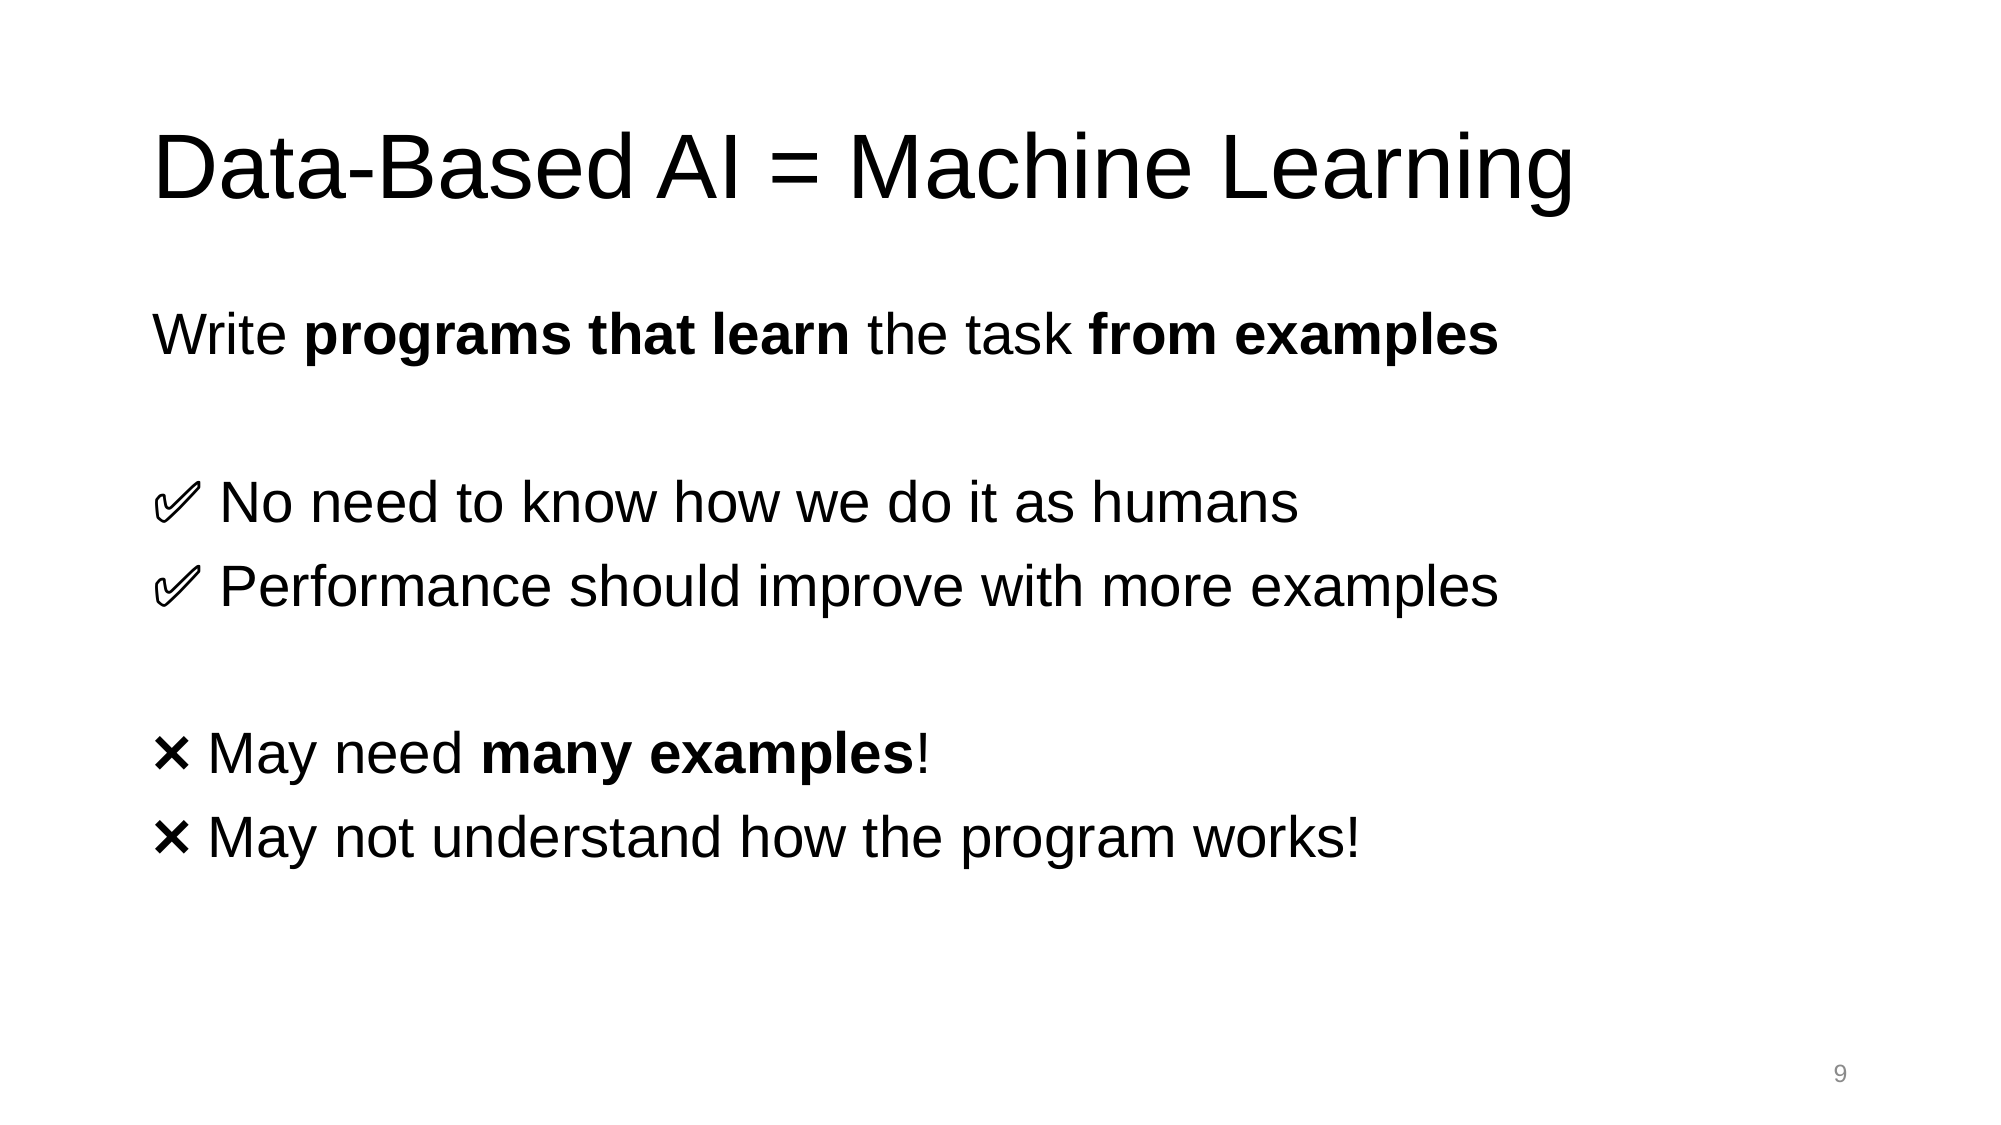

# Data-Based AI = Machine Learning
Write programs that learn the task from examples

✅ No need to know how we do it as humans
✅ Performance should improve with more examples

❌ May need many examples!
❌ May not understand how the program works!
9